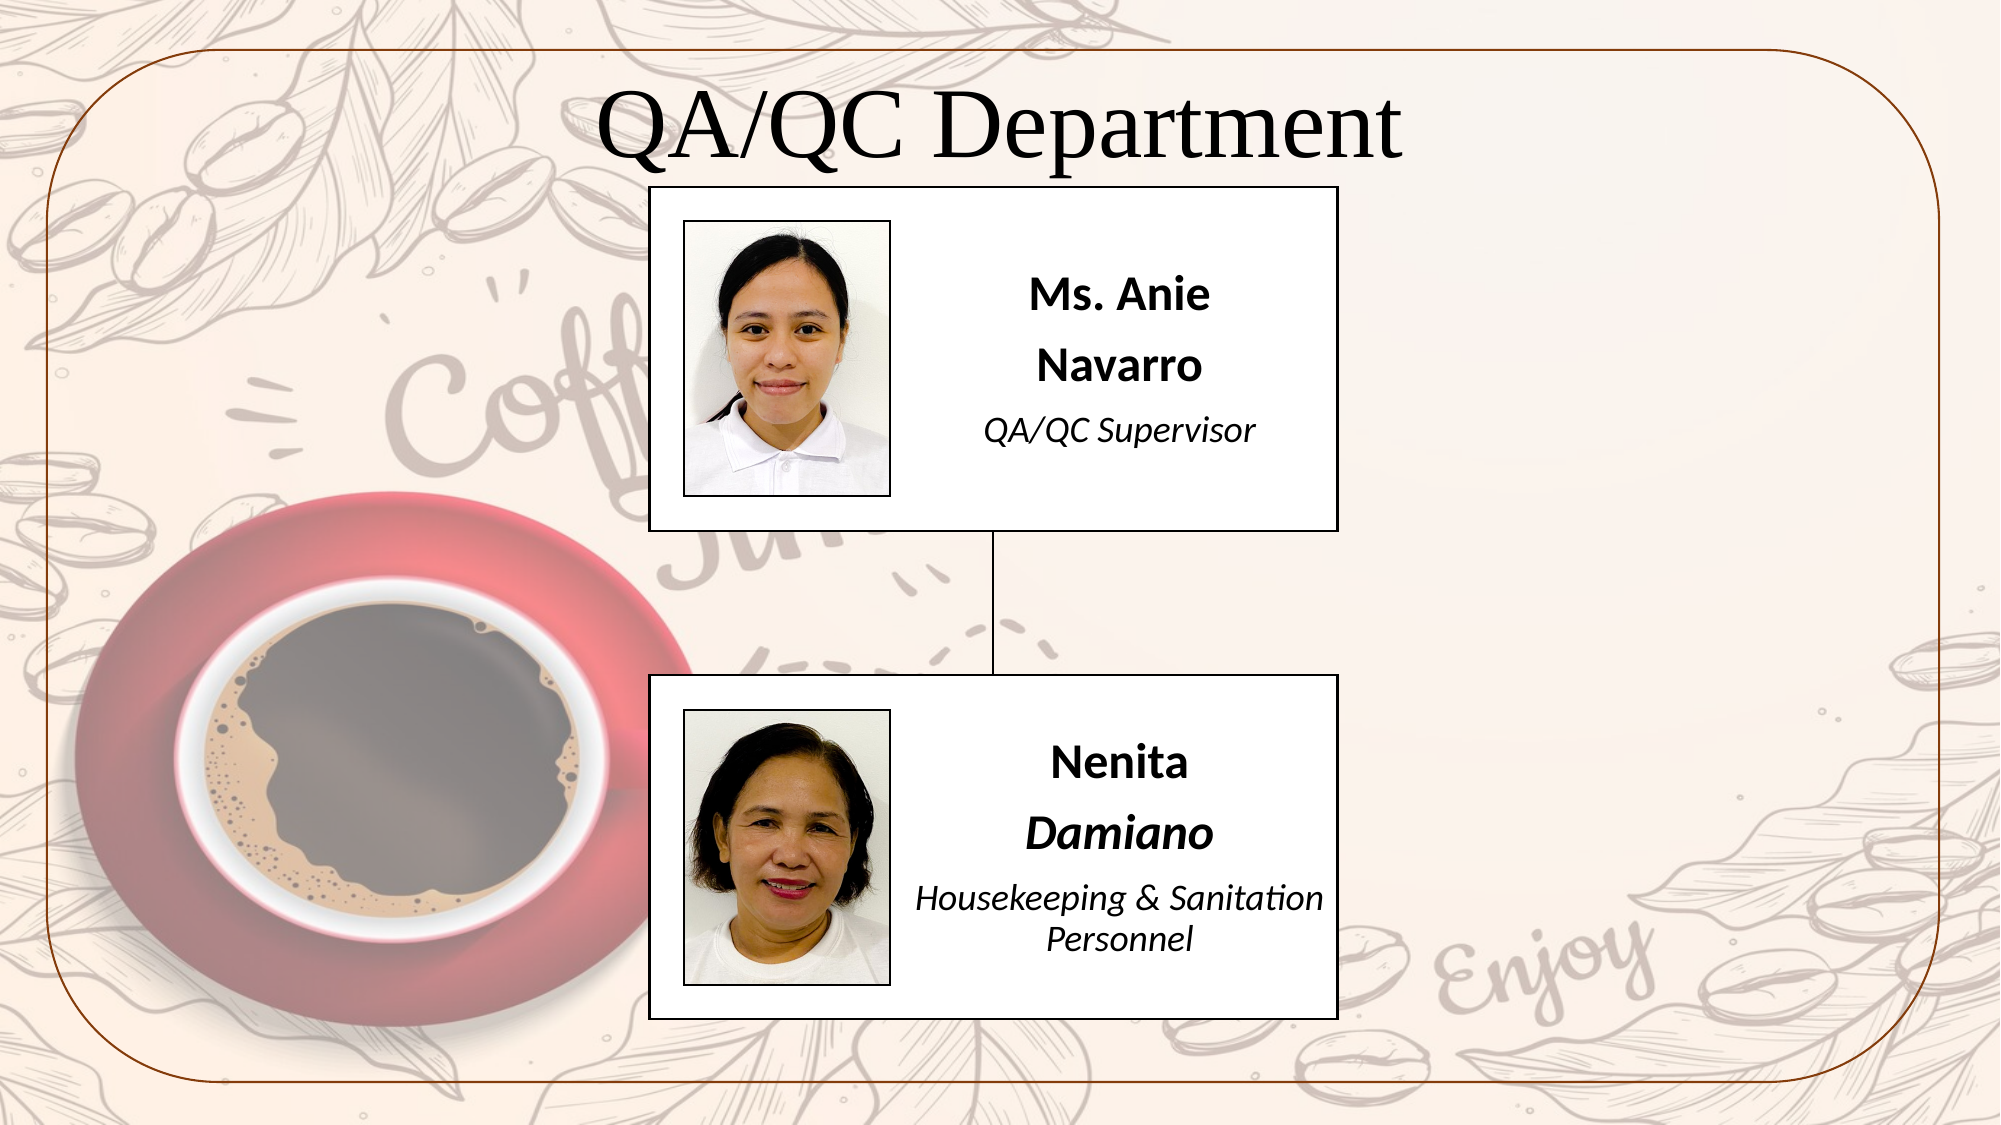

QA/QC Department
Ms. Anie
Navarro
QA/QC Supervisor
Nenita
Damiano
Housekeeping & Sanitation Personnel